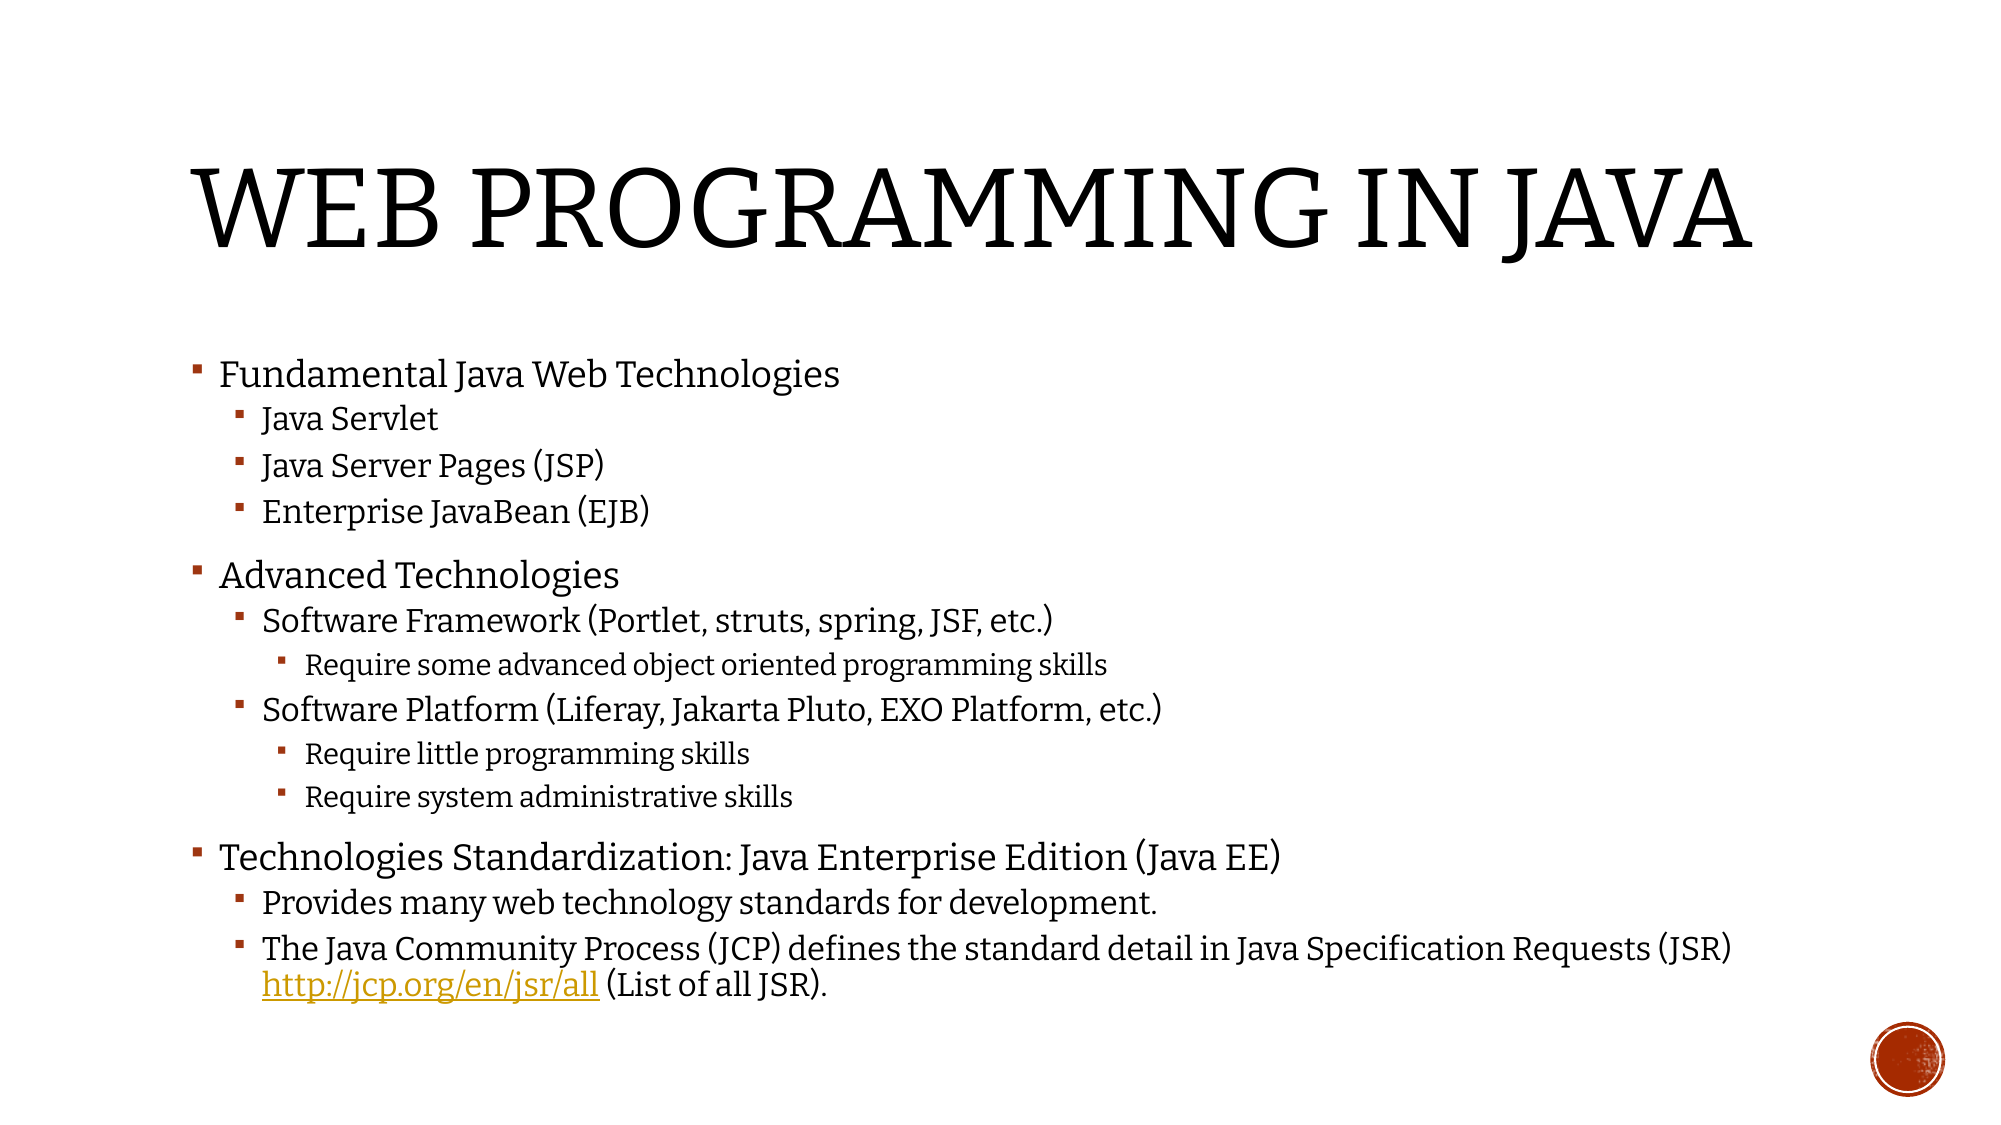

# Web Programming in Java
Fundamental Java Web Technologies
Java Servlet
Java Server Pages (JSP)
Enterprise JavaBean (EJB)
Advanced Technologies
Software Framework (Portlet, struts, spring, JSF, etc.)
Require some advanced object oriented programming skills
Software Platform (Liferay, Jakarta Pluto, EXO Platform, etc.)
Require little programming skills
Require system administrative skills
Technologies Standardization: Java Enterprise Edition (Java EE)
Provides many web technology standards for development.
The Java Community Process (JCP) defines the standard detail in Java Specification Requests (JSR) http://jcp.org/en/jsr/all (List of all JSR).